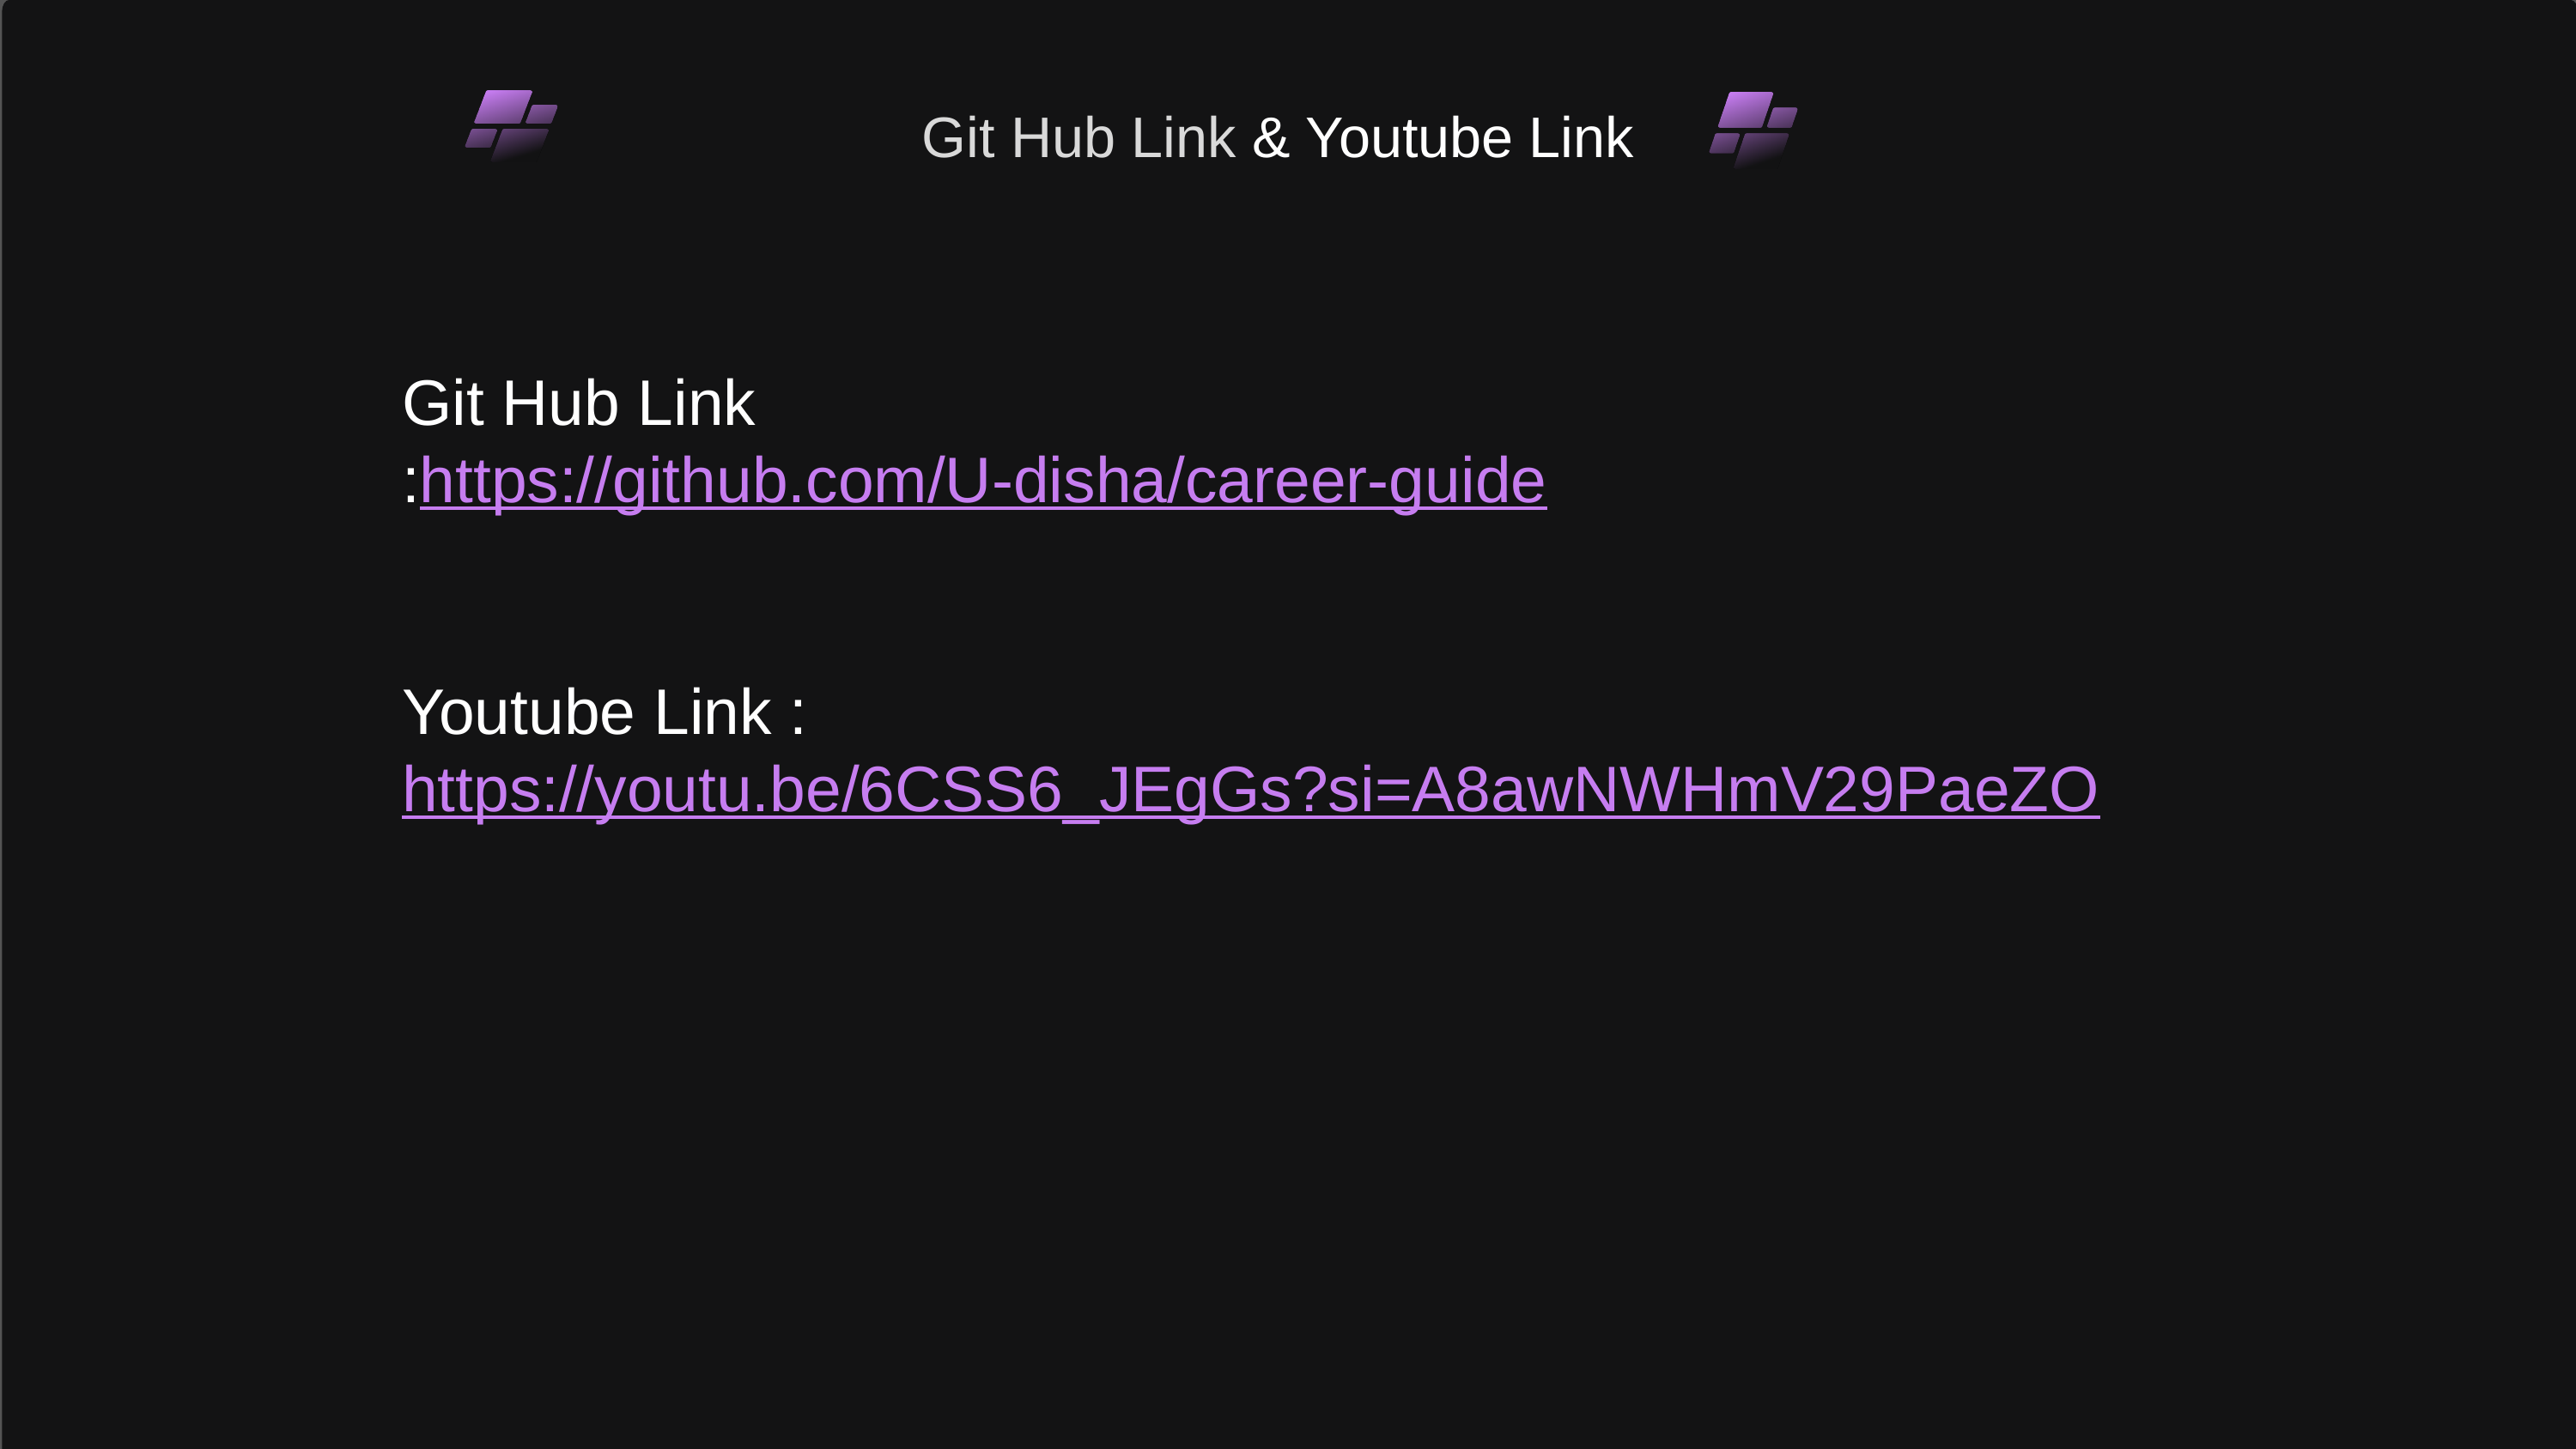

Git Hub Link & Youtube LinkHub Link

Git Hub Link
:https://github.com/U-disha/career-guide

Youtube Link :https://youtu.be/6CSS6_JEgGs?si=A8awNWHmV29PaeZO